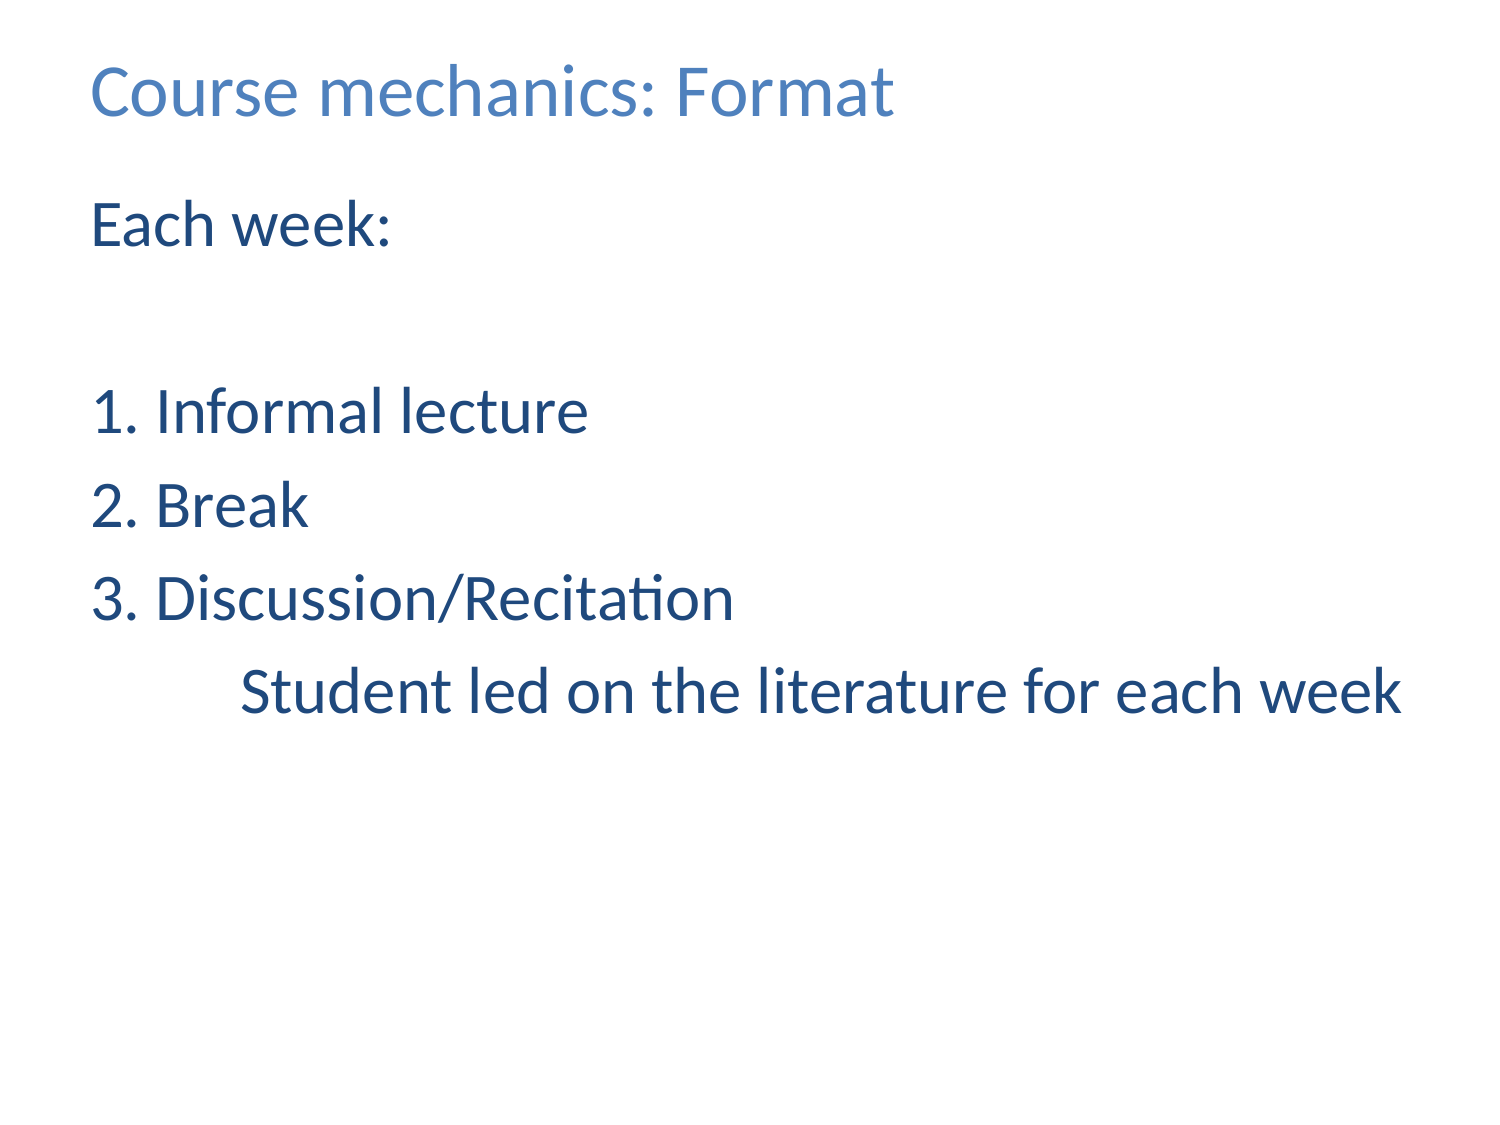

# Course mechanics: Format
Each week:

1. Informal lecture
2. Break
3. Discussion/Recitation
	Student led on the literature for each week